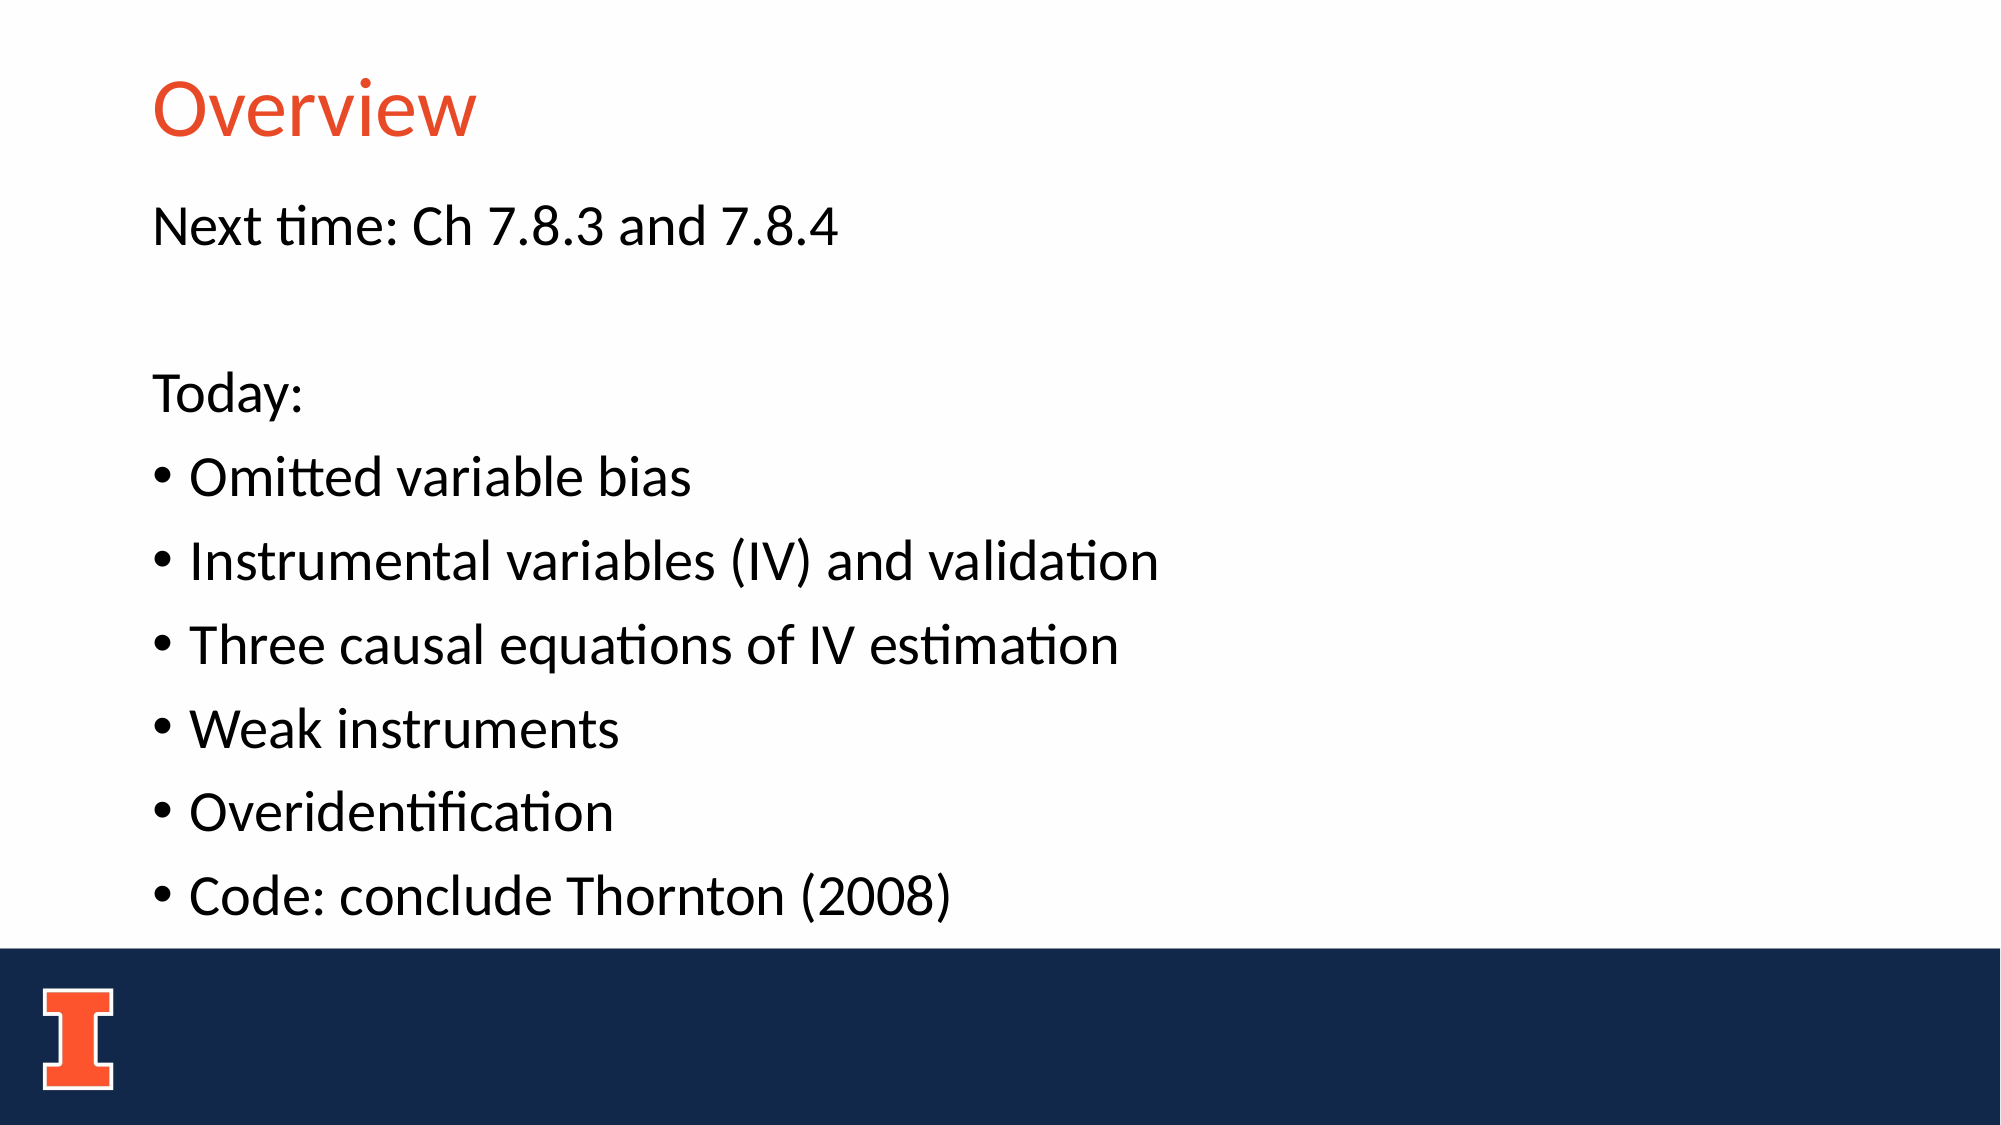

# Overview
Next time: Ch 7.8.3 and 7.8.4

Today:
Omitted variable bias
Instrumental variables (IV) and validation
Three causal equations of IV estimation
Weak instruments
Overidentification
Code: conclude Thornton (2008)